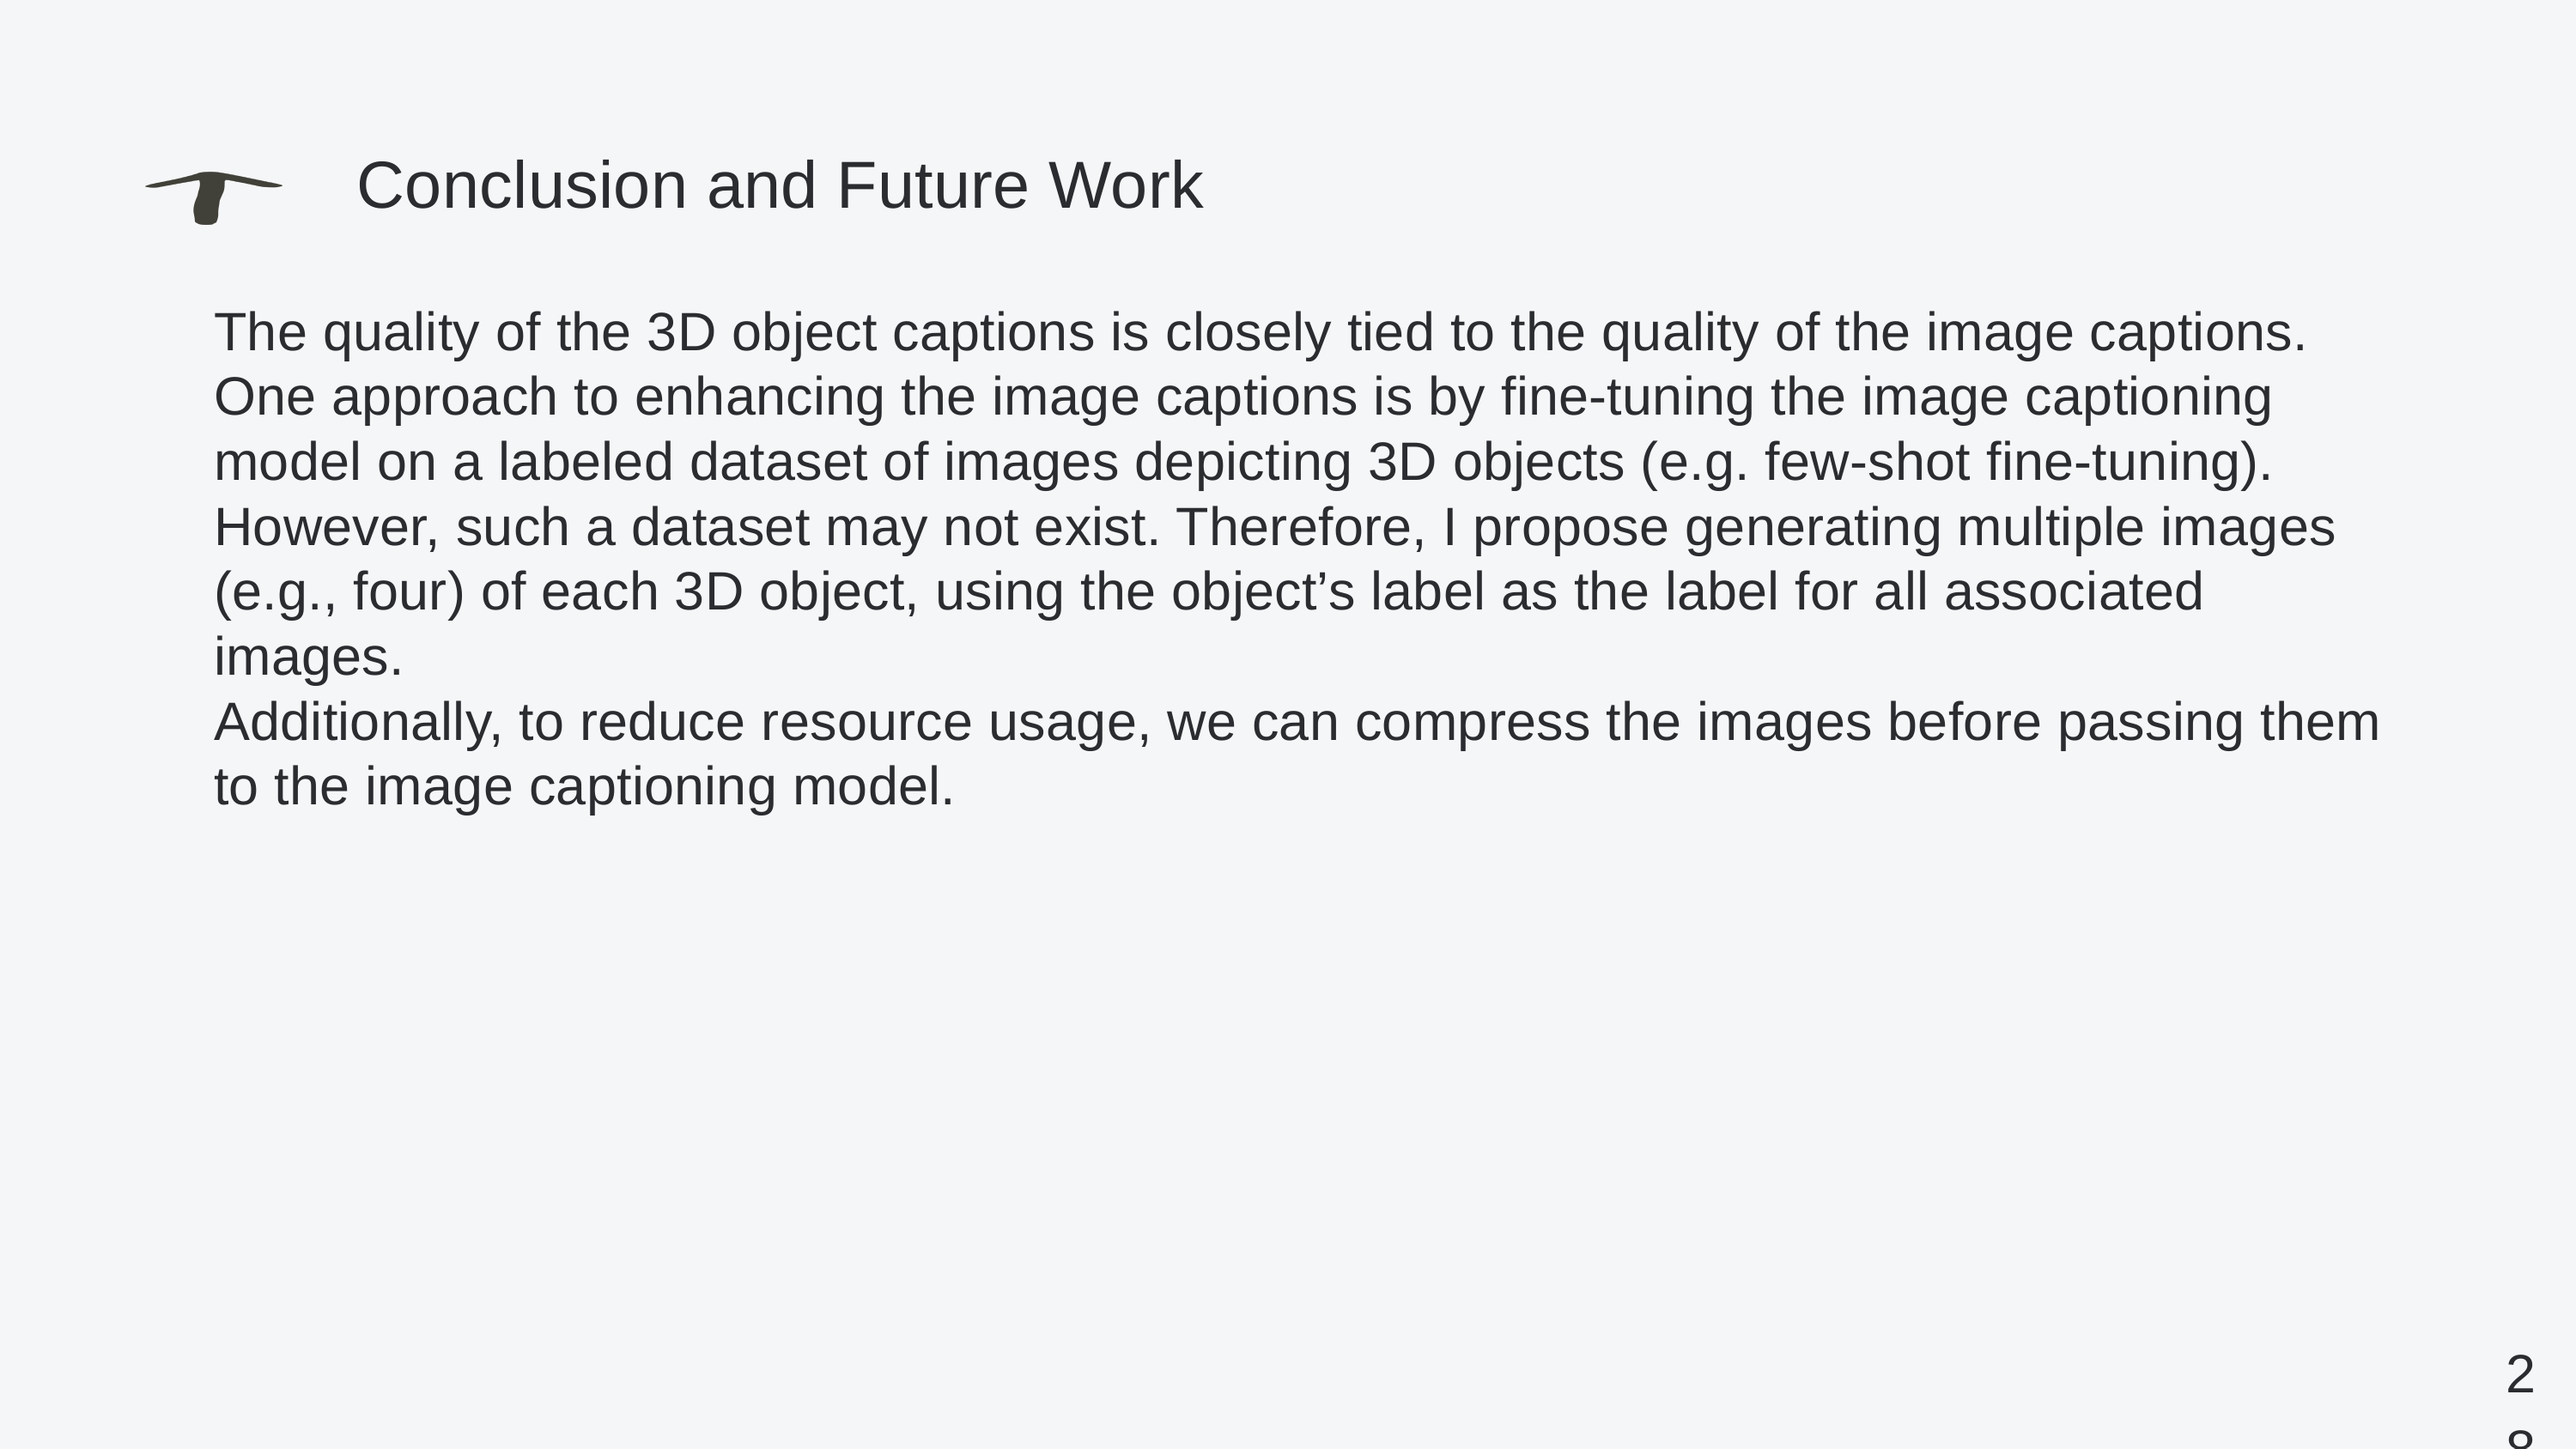

Conclusion and Future Work
The quality of the 3D object captions is closely tied to the quality of the image captions. One approach to enhancing the image captions is by fine-tuning the image captioning model on a labeled dataset of images depicting 3D objects (e.g. few-shot fine-tuning). However, such a dataset may not exist. Therefore, I propose generating multiple images (e.g., four) of each 3D object, using the object’s label as the label for all associated images.
Additionally, to reduce resource usage, we can compress the images before passing them to the image captioning model.
28